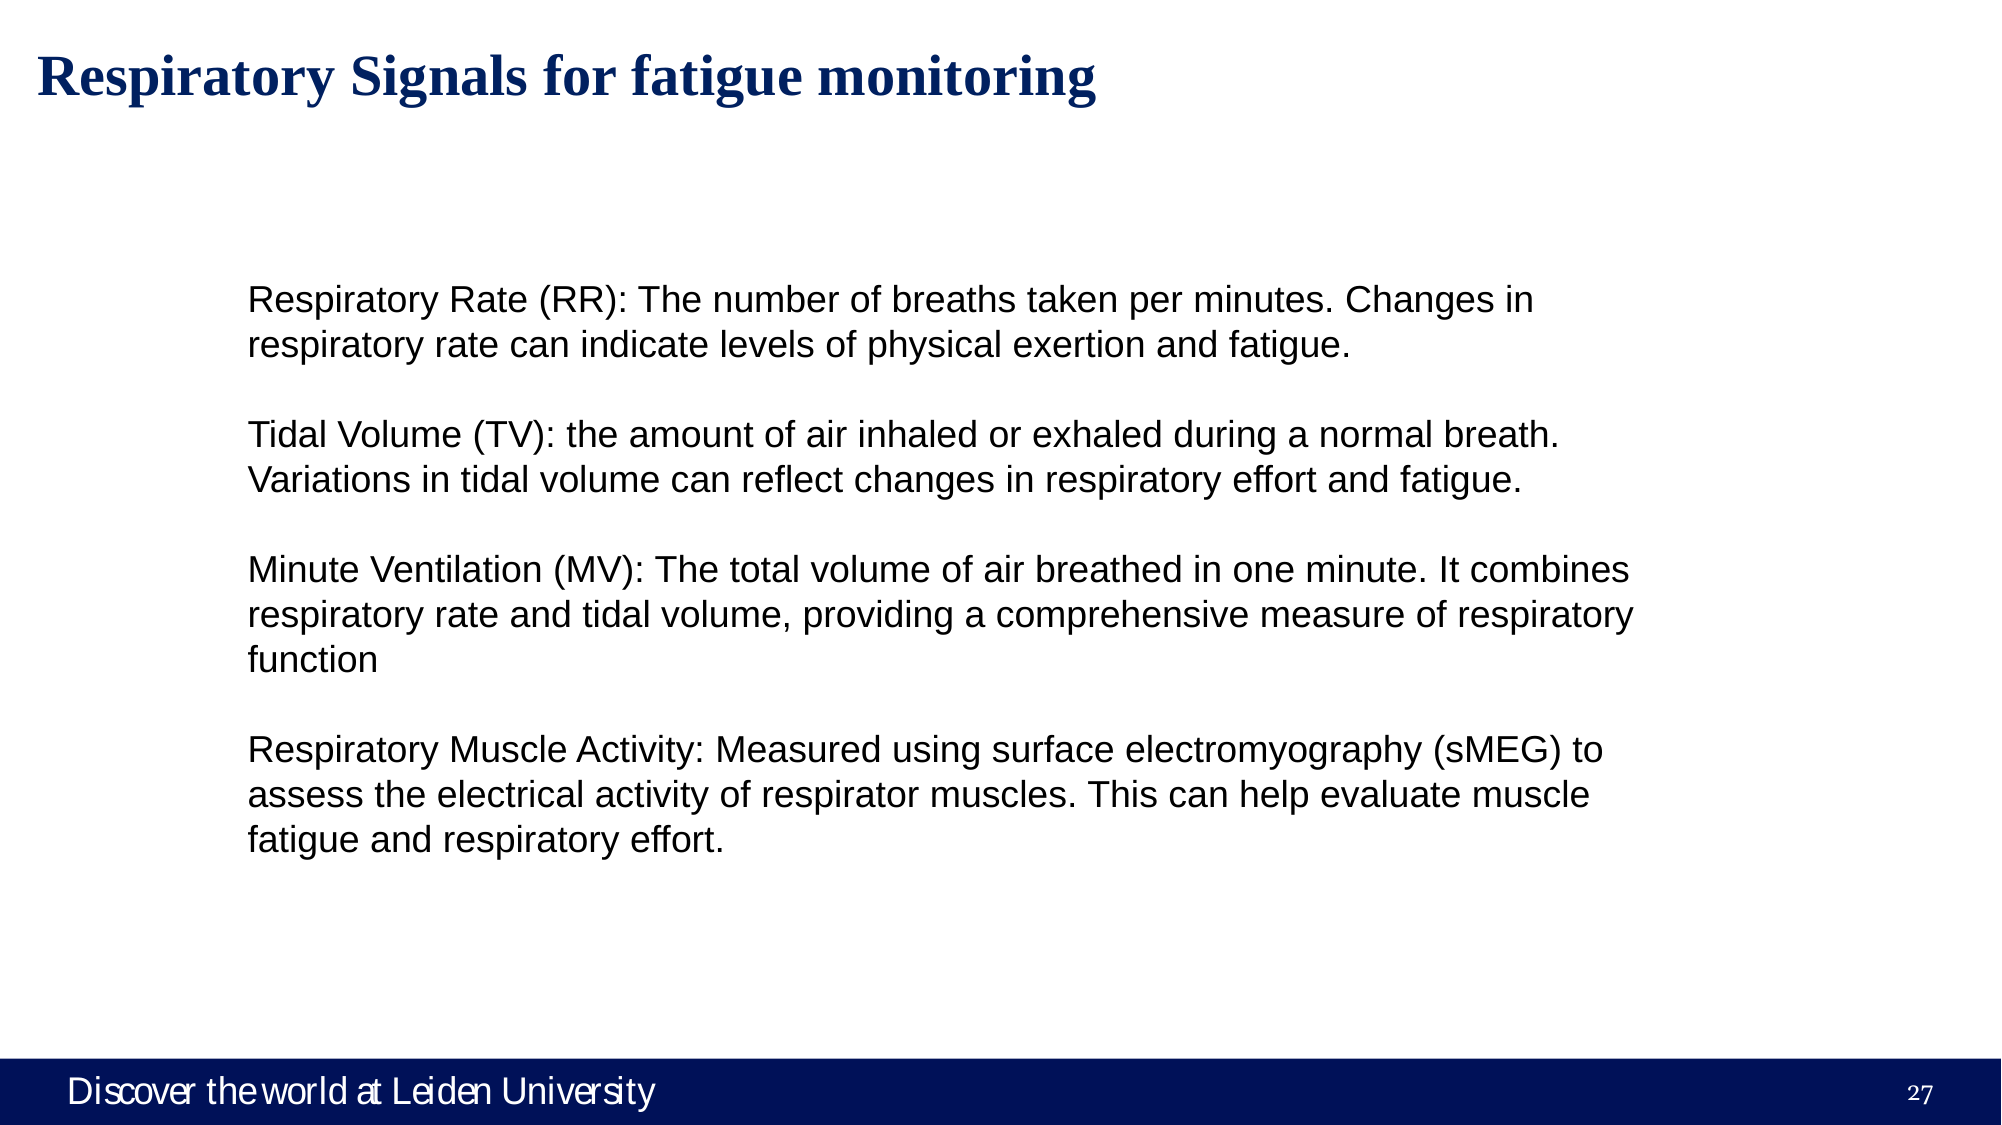

Respiratory Signals for fatigue monitoring
Respiratory Rate (RR): The number of breaths taken per minutes. Changes in respiratory rate can indicate levels of physical exertion and fatigue.

Tidal Volume (TV): the amount of air inhaled or exhaled during a normal breath. Variations in tidal volume can reflect changes in respiratory effort and fatigue.

Minute Ventilation (MV): The total volume of air breathed in one minute. It combines respiratory rate and tidal volume, providing a comprehensive measure of respiratory function

Respiratory Muscle Activity: Measured using surface electromyography (sMEG) to assess the electrical activity of respirator muscles. This can help evaluate muscle fatigue and respiratory effort.

27